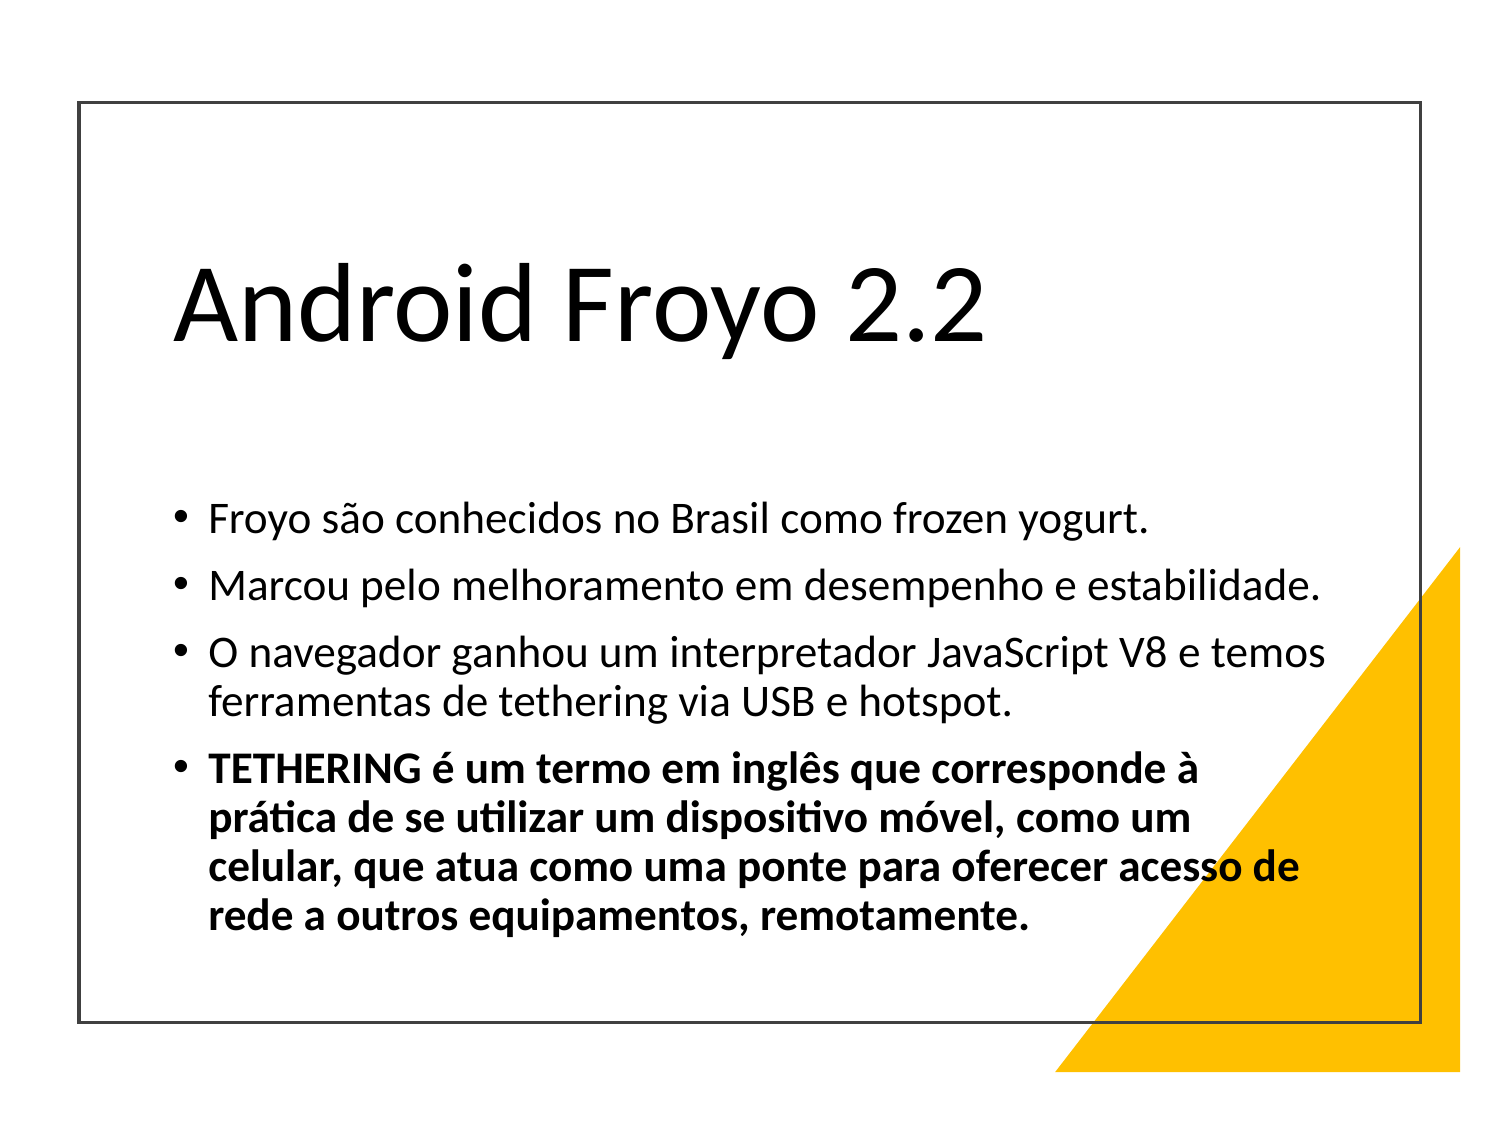

# Android Froyo 2.2
Froyo são conhecidos no Brasil como frozen yogurt.
Marcou pelo melhoramento em desempenho e estabilidade.
O navegador ganhou um interpretador JavaScript V8 e temos ferramentas de tethering via USB e hotspot.
TETHERING é um termo em inglês que corresponde à prática de se utilizar um dispositivo móvel, como um celular, que atua como uma ponte para oferecer acesso de rede a outros equipamentos, remotamente.